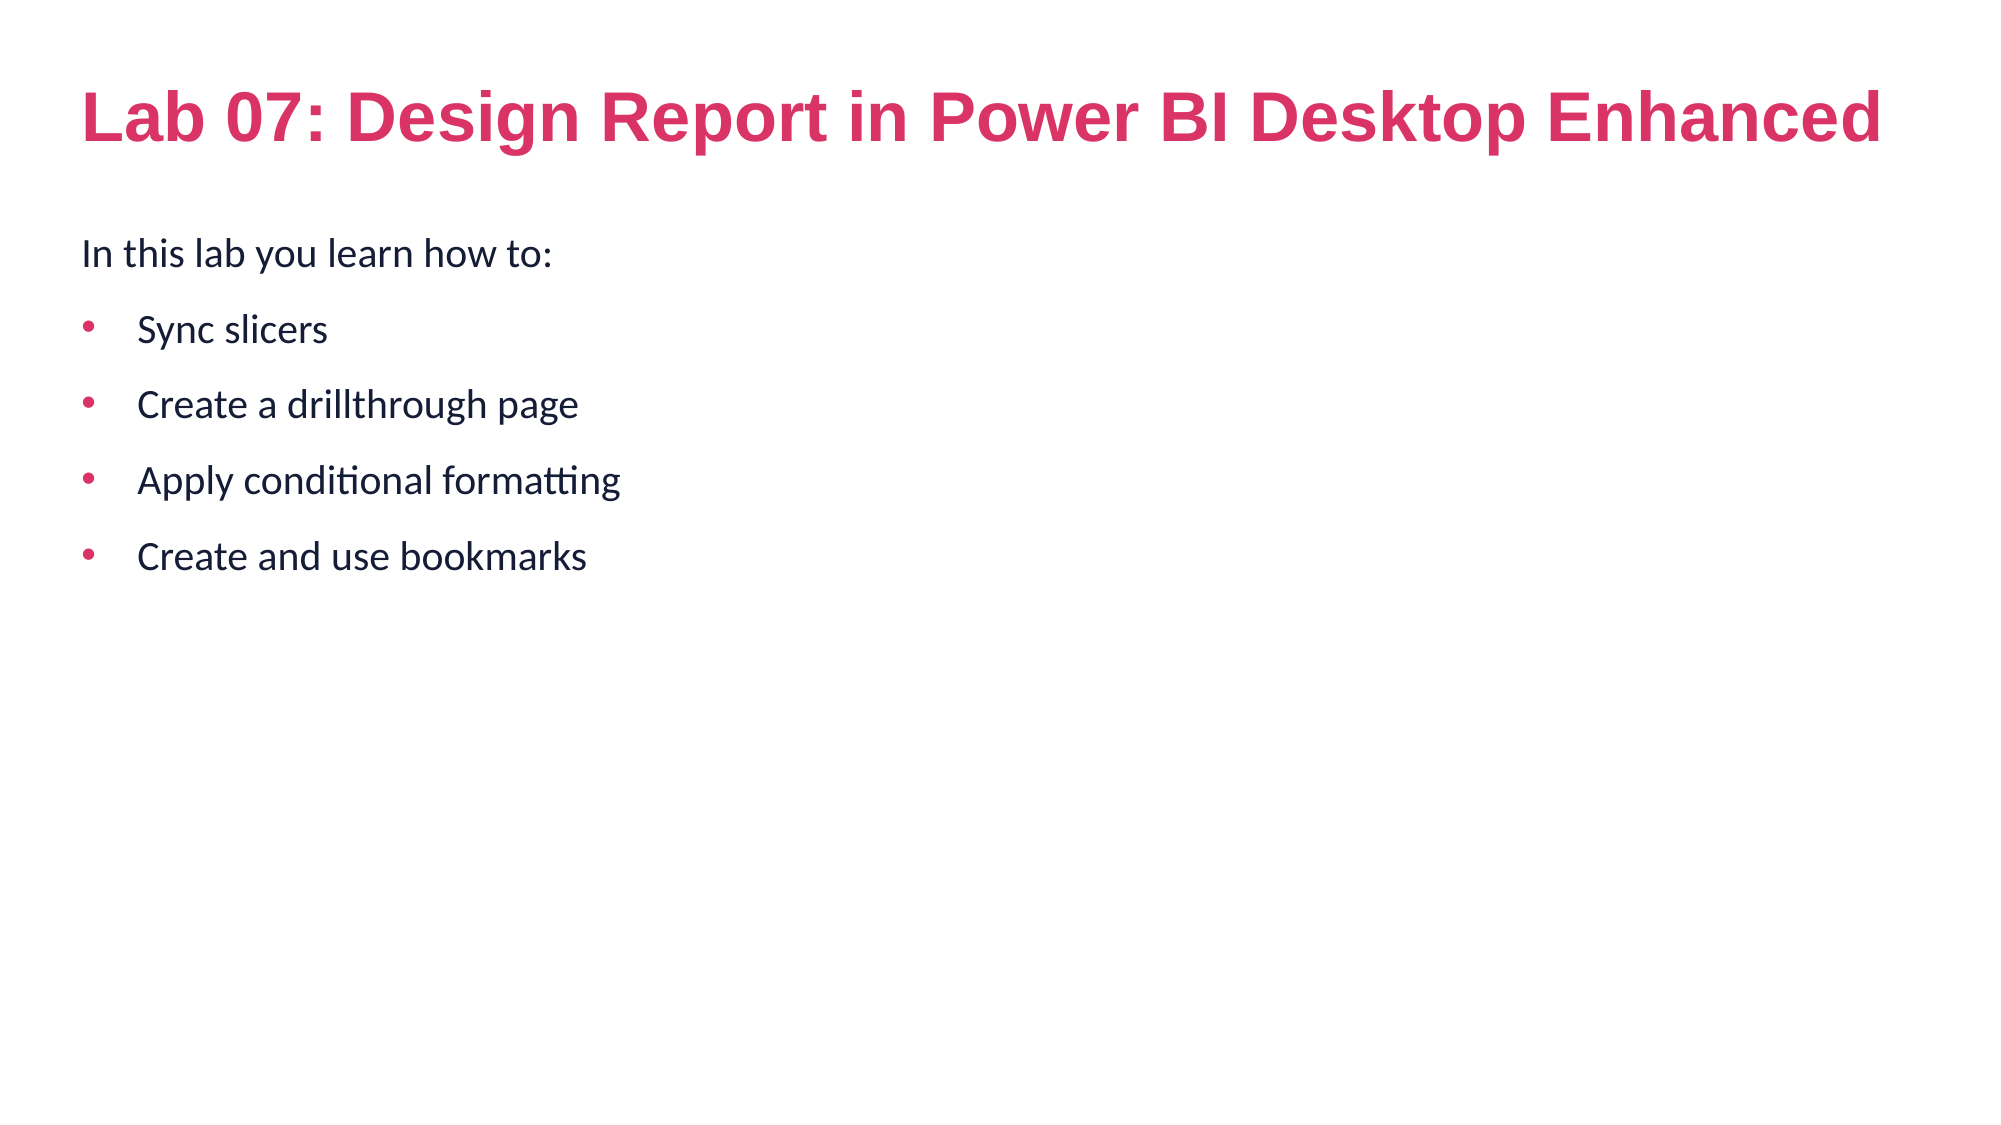

# Lab 07: Design Report in Power BI Desktop Enhanced
In this lab you learn how to:
Sync slicers
Create a drillthrough page
Apply conditional formatting
Create and use bookmarks